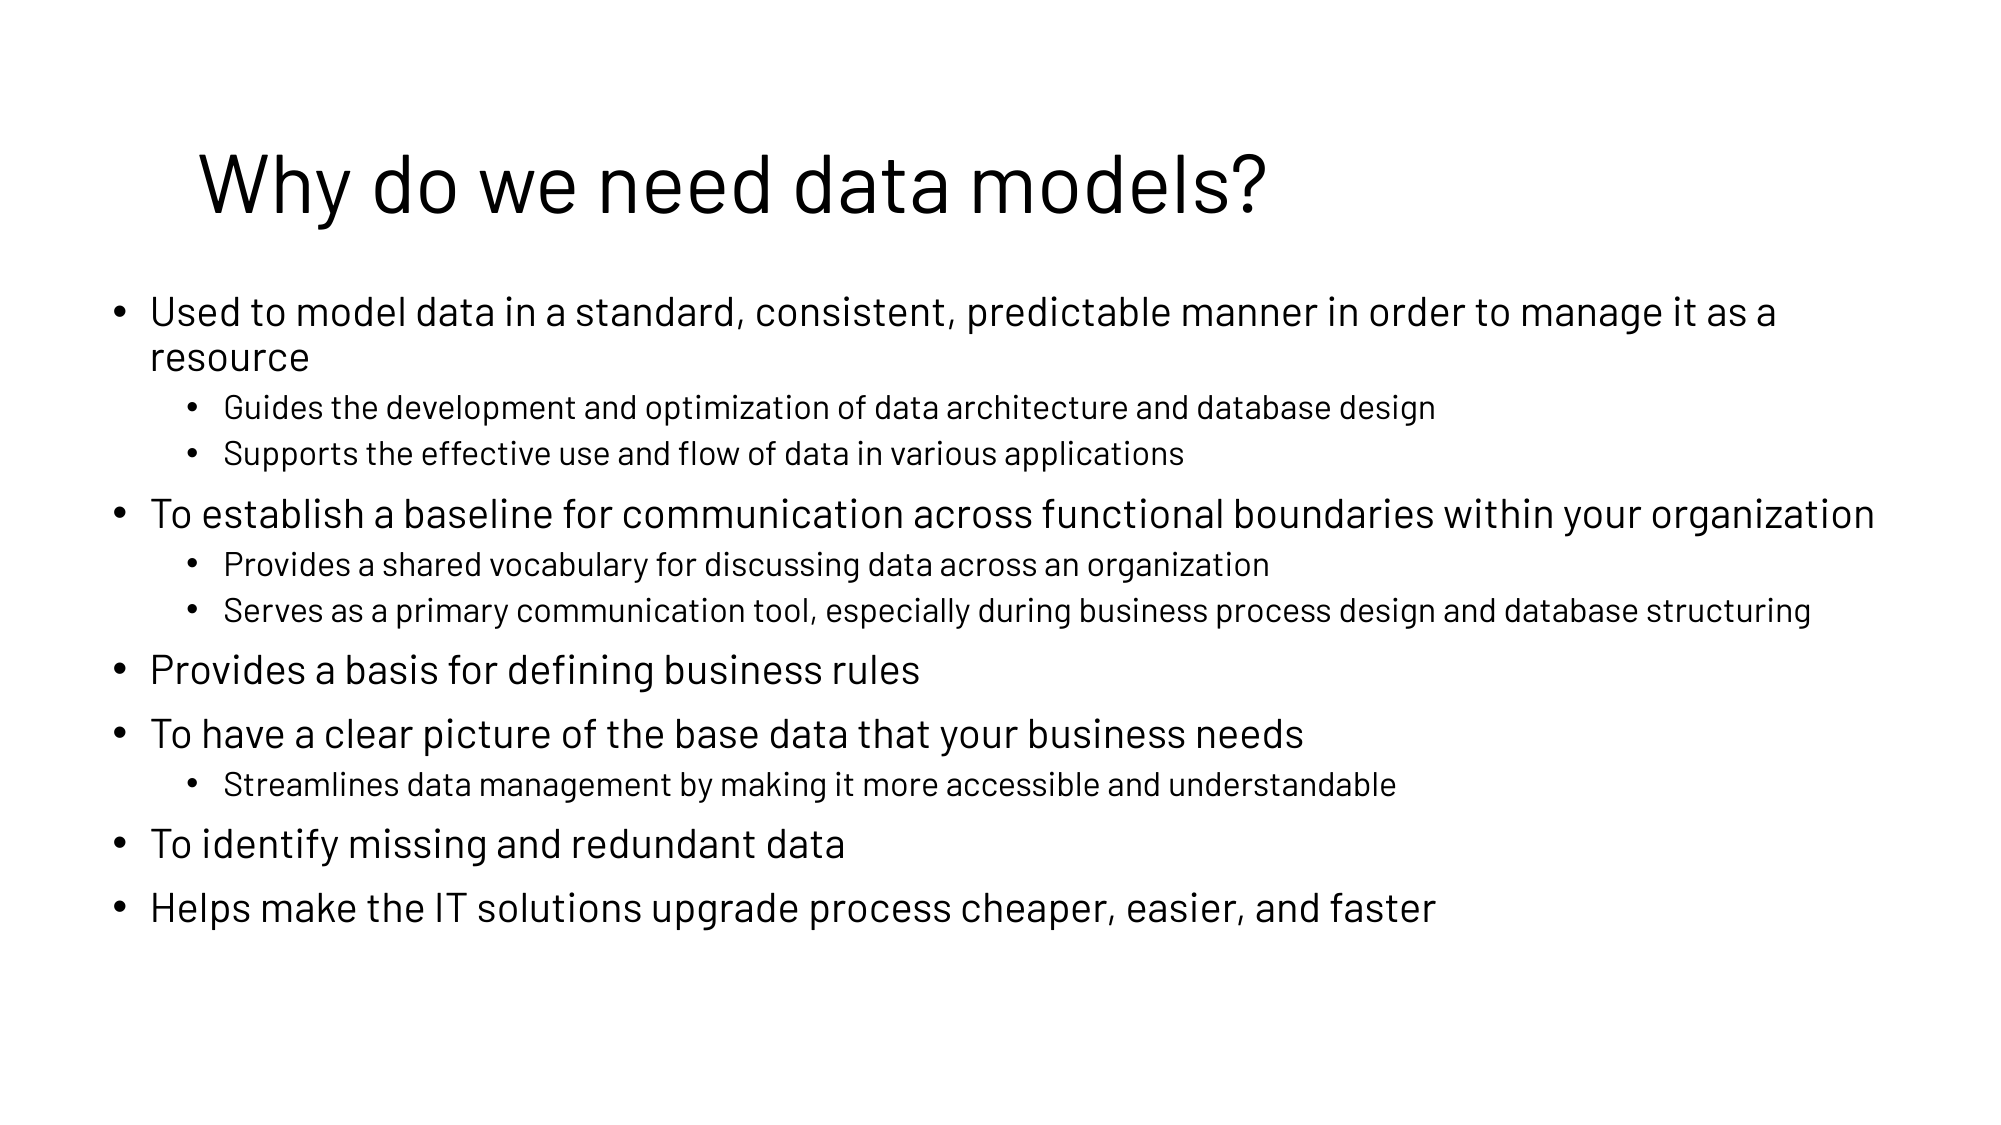

# Why do we need data models?
Used to model data in a standard, consistent, predictable manner in order to manage it as a resource
Guides the development and optimization of data architecture and database design
Supports the effective use and flow of data in various applications
To establish a baseline for communication across functional boundaries within your organization
Provides a shared vocabulary for discussing data across an organization
Serves as a primary communication tool, especially during business process design and database structuring
Provides a basis for defining business rules
To have a clear picture of the base data that your business needs
Streamlines data management by making it more accessible and understandable
To identify missing and redundant data
Helps make the IT solutions upgrade process cheaper, easier, and faster